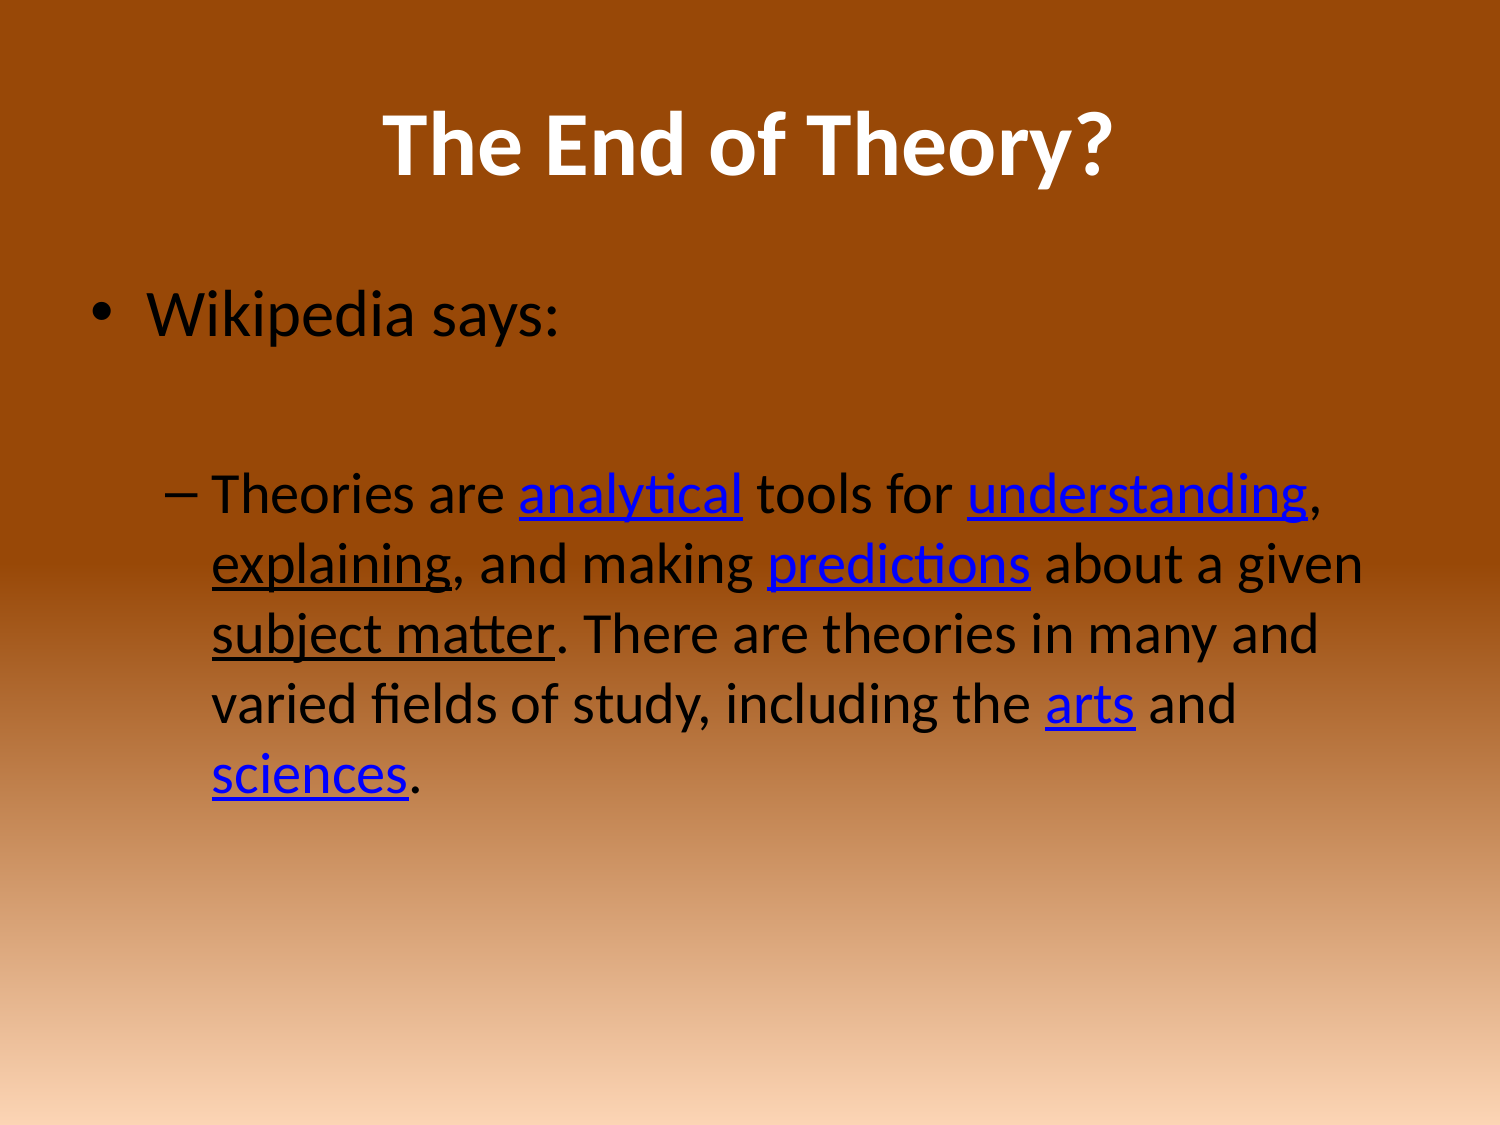

# The End of Theory?
Wikipedia says:

Theories are analytical tools for understanding, explaining, and making predictions about a given subject matter. There are theories in many and varied fields of study, including the arts and sciences.